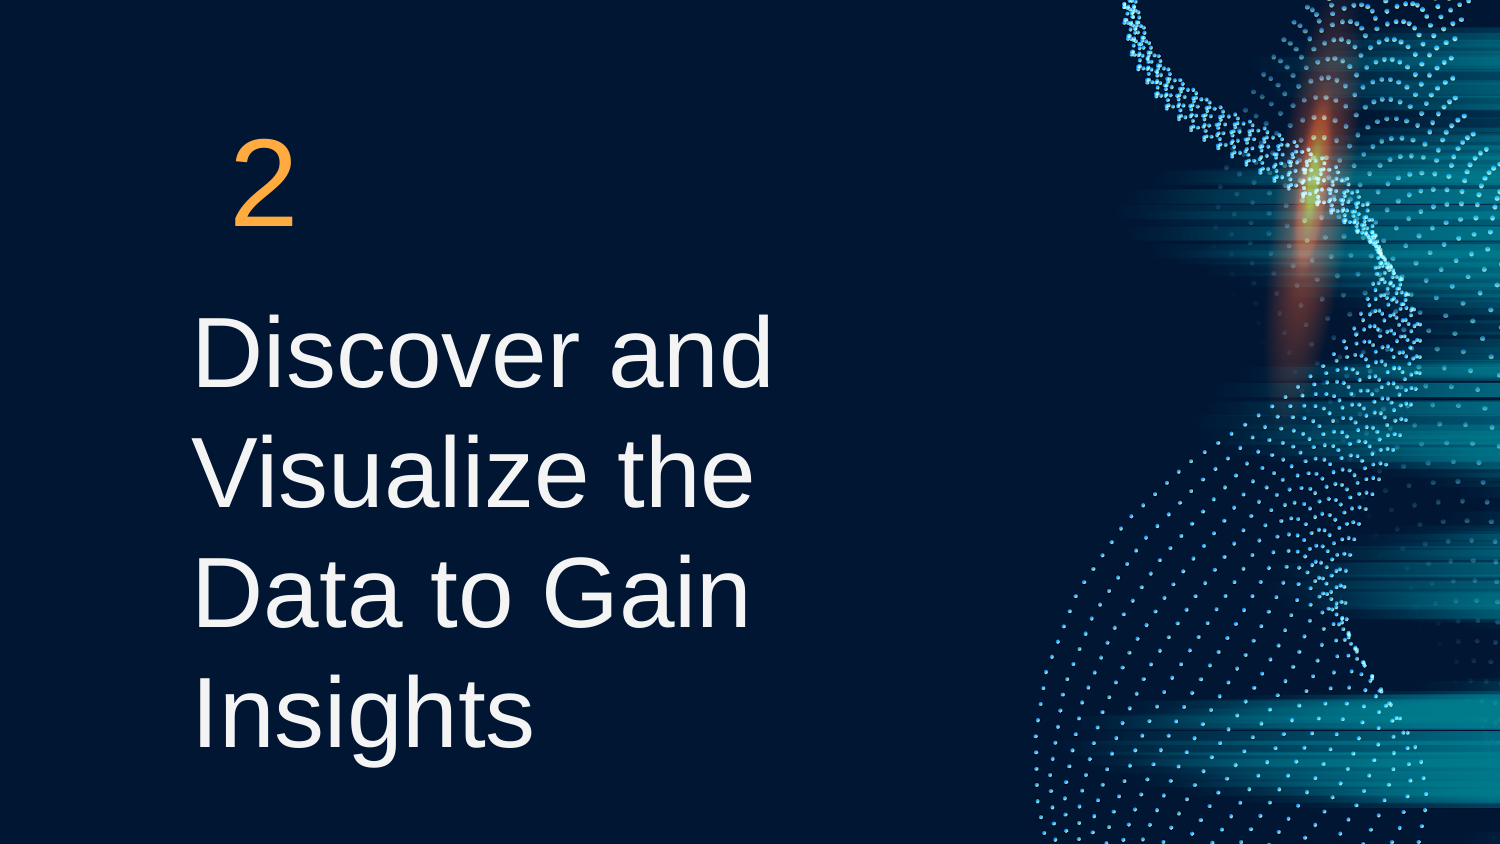

# 2
Discover and
Visualize the
Data to Gain
Insights